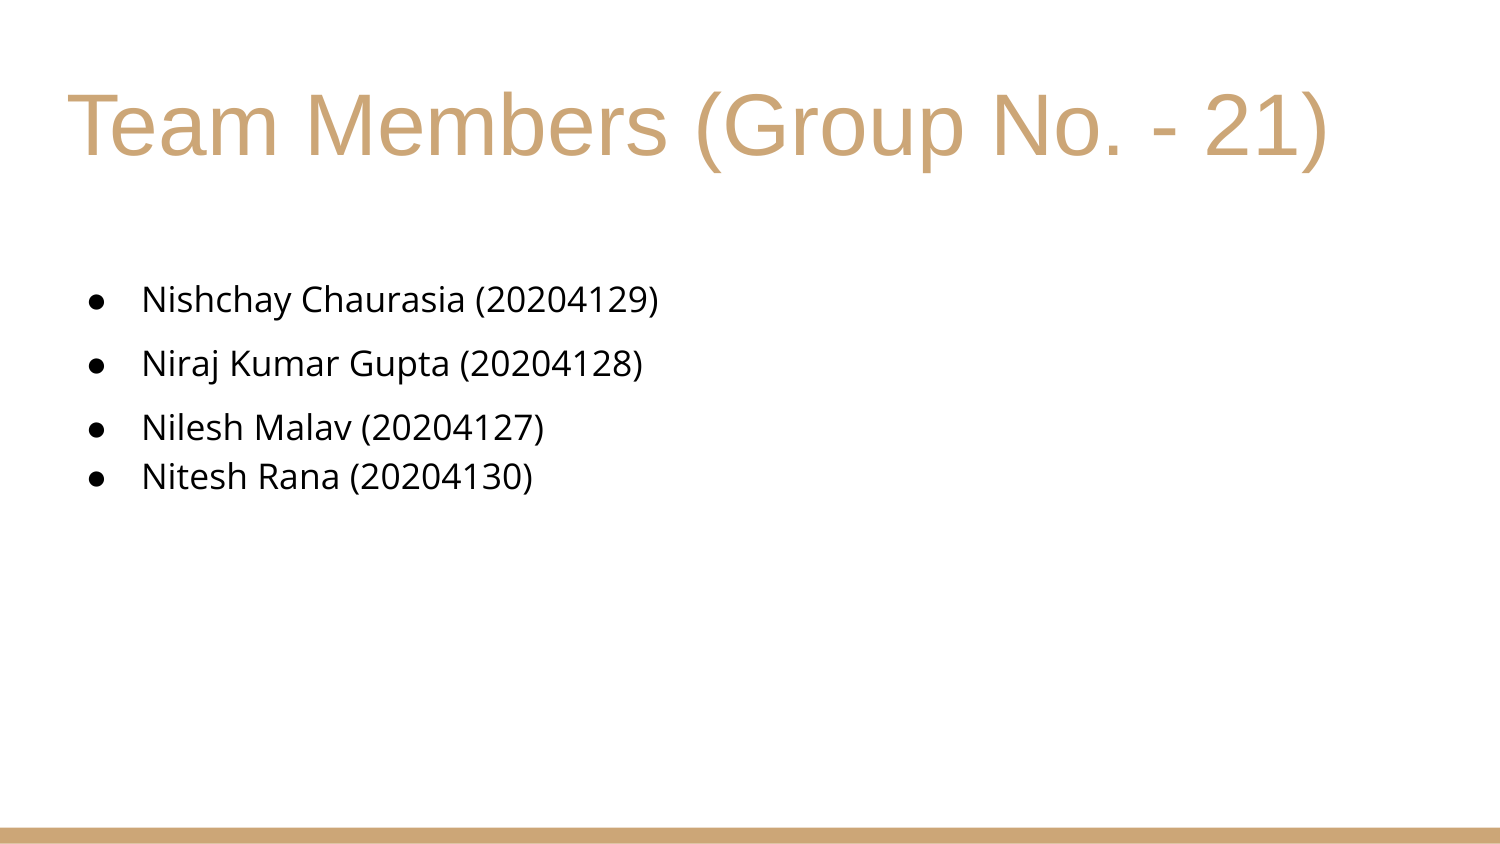

# Team Members (Group No. - 21)
Nishchay Chaurasia (20204129)
Niraj Kumar Gupta (20204128)
Nilesh Malav (20204127)
Nitesh Rana (20204130)